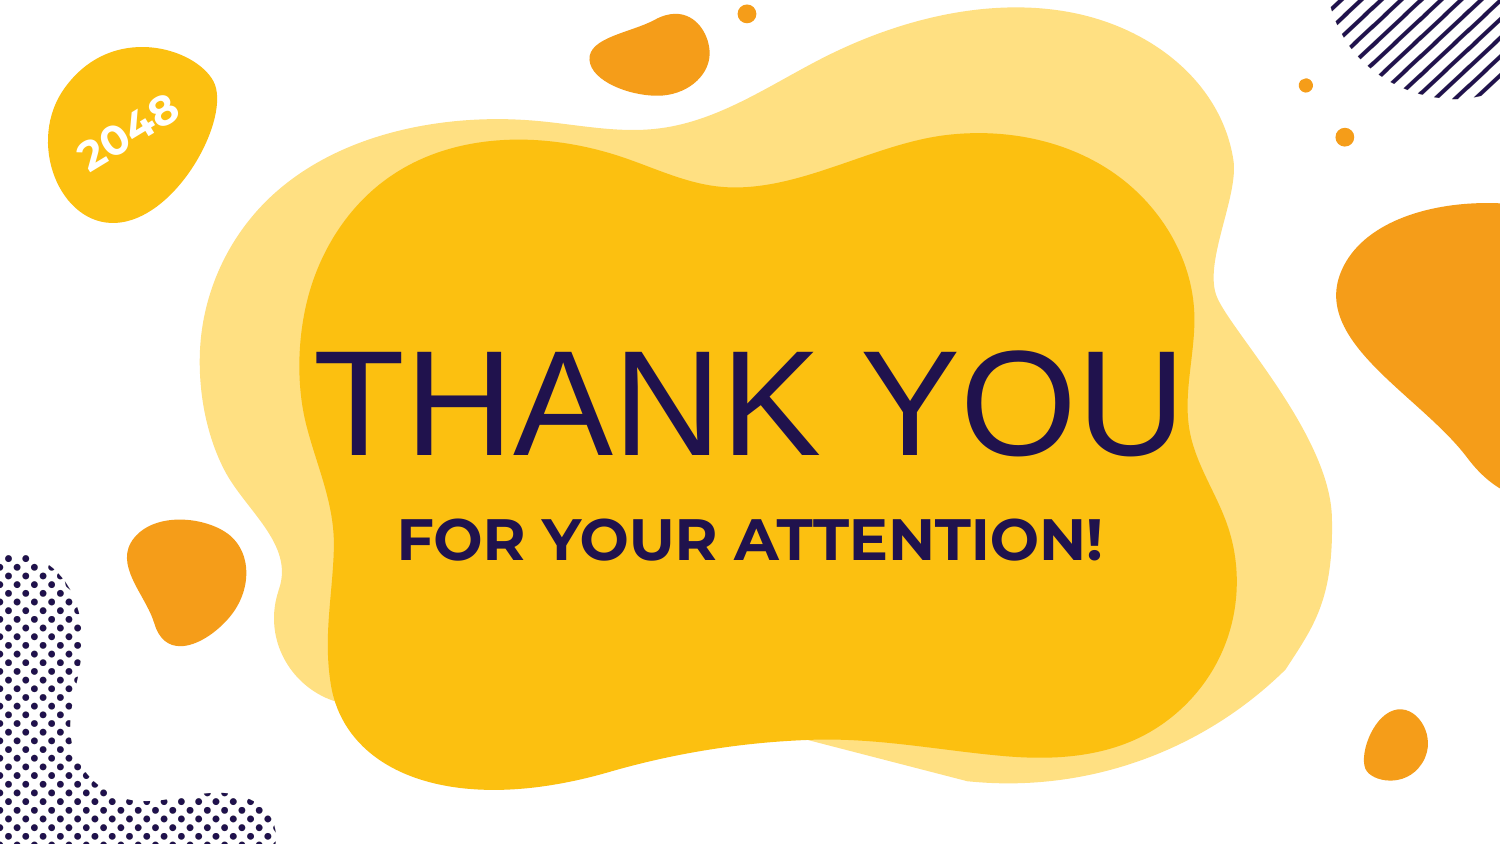

2048
# THANK YOU
FOR YOUR ATTENTION!